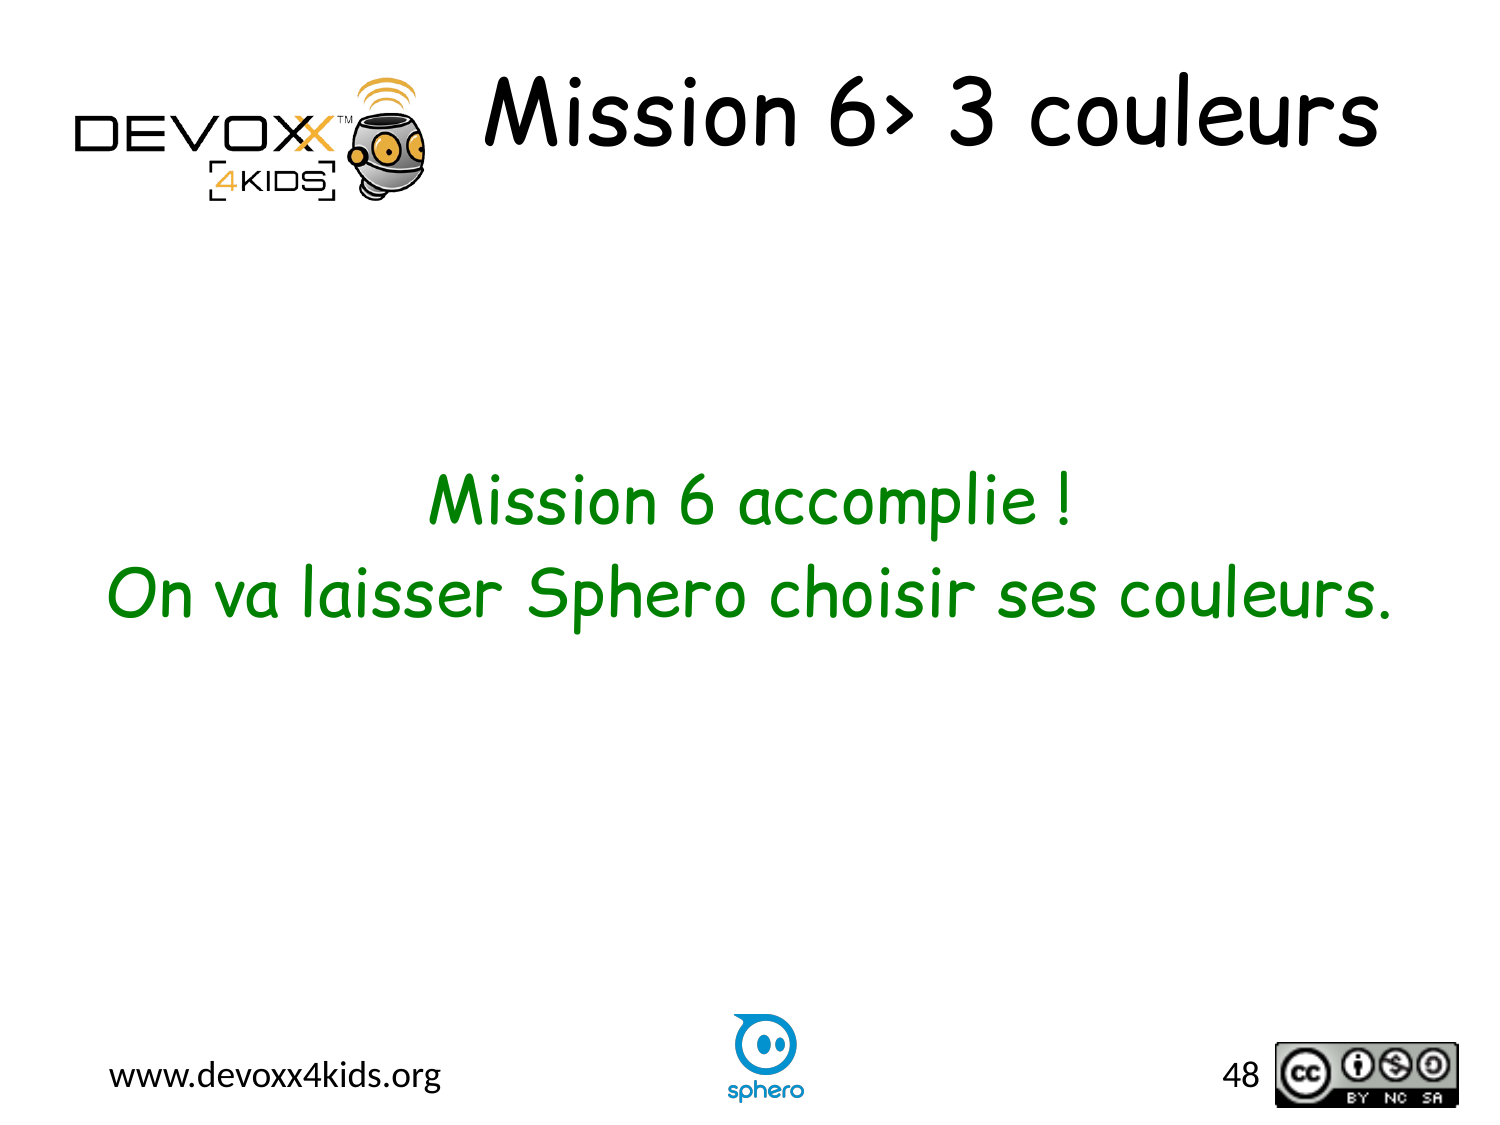

# Mission 6> 3 couleurs

Mission 6 accomplie !
On va laisser Sphero choisir ses couleurs.
48